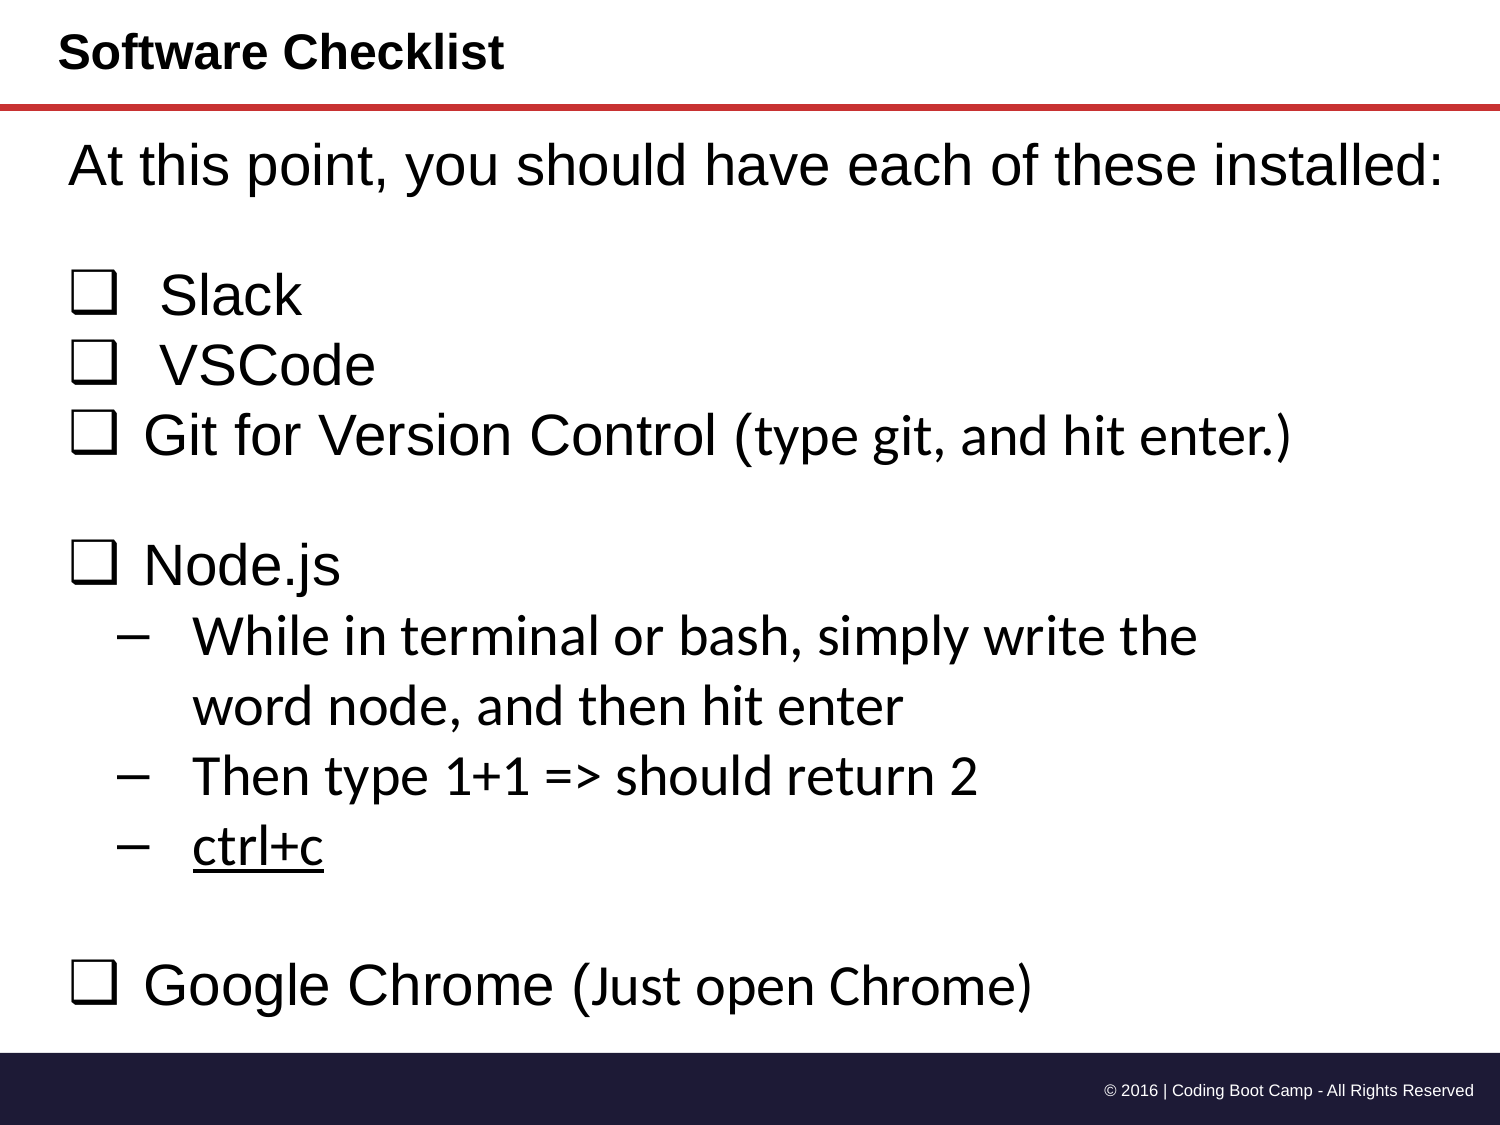

# Software Checklist

At this point, you should have each of these installed:

 Slack
 VSCode
Git for Version Control (type git, and hit enter.)

Node.js
While in terminal or bash, simply write the word node, and then hit enter
Then type 1+1 => should return 2
ctrl+c

Google Chrome (Just open Chrome)